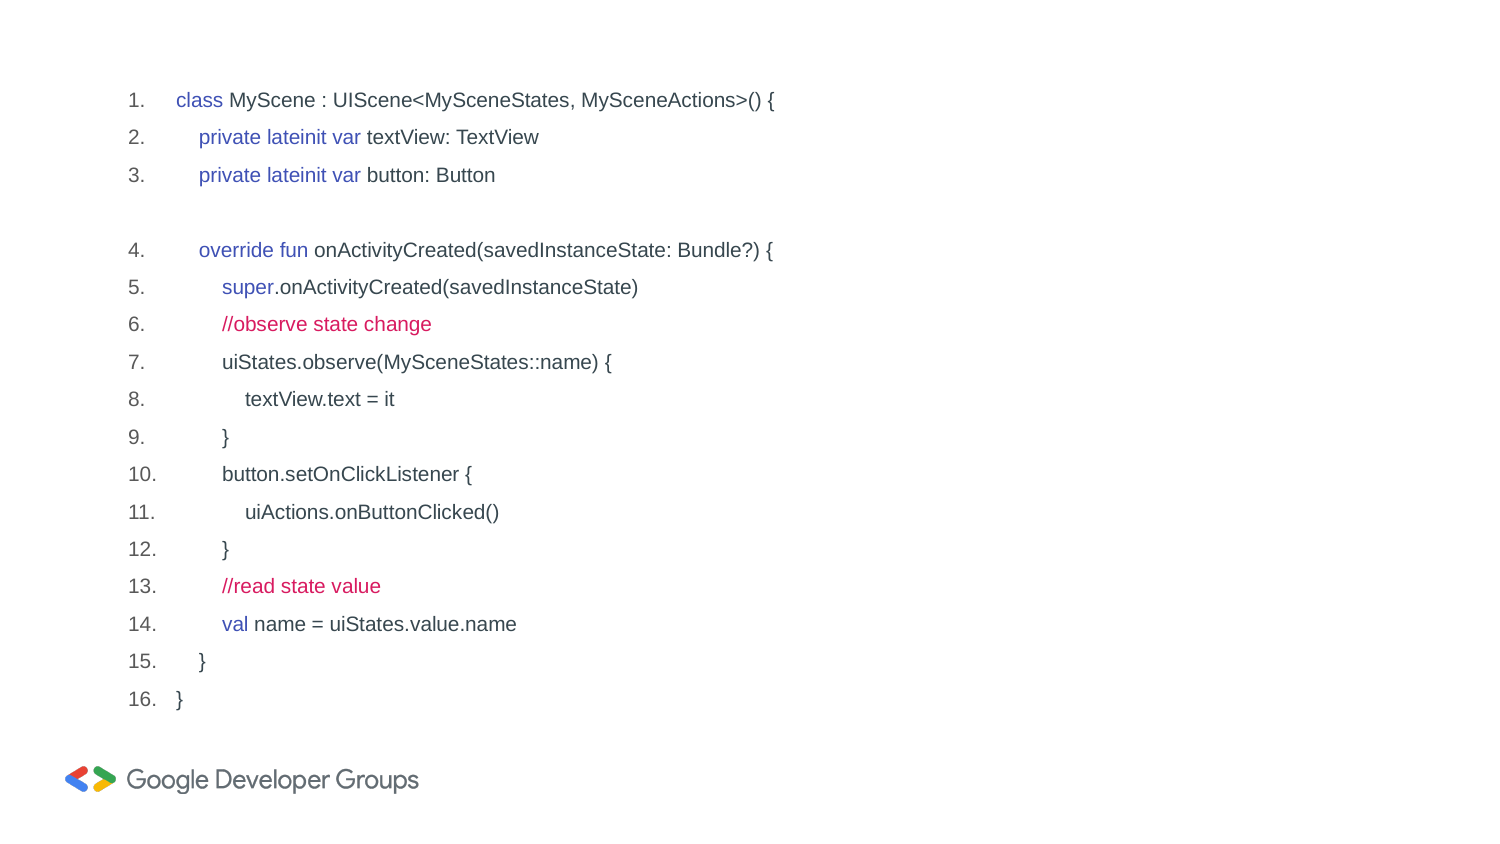

class MyScene : UIScene<MySceneStates, MySceneActions>() {
    private lateinit var textView: TextView
    private lateinit var button: Button

    override fun onActivityCreated(savedInstanceState: Bundle?) {
        super.onActivityCreated(savedInstanceState)
        //observe state change
        uiStates.observe(MySceneStates::name) {
            textView.text = it
        }
        button.setOnClickListener {
            uiActions.onButtonClicked()
        }
        //read state value
        val name = uiStates.value.name
    }
}